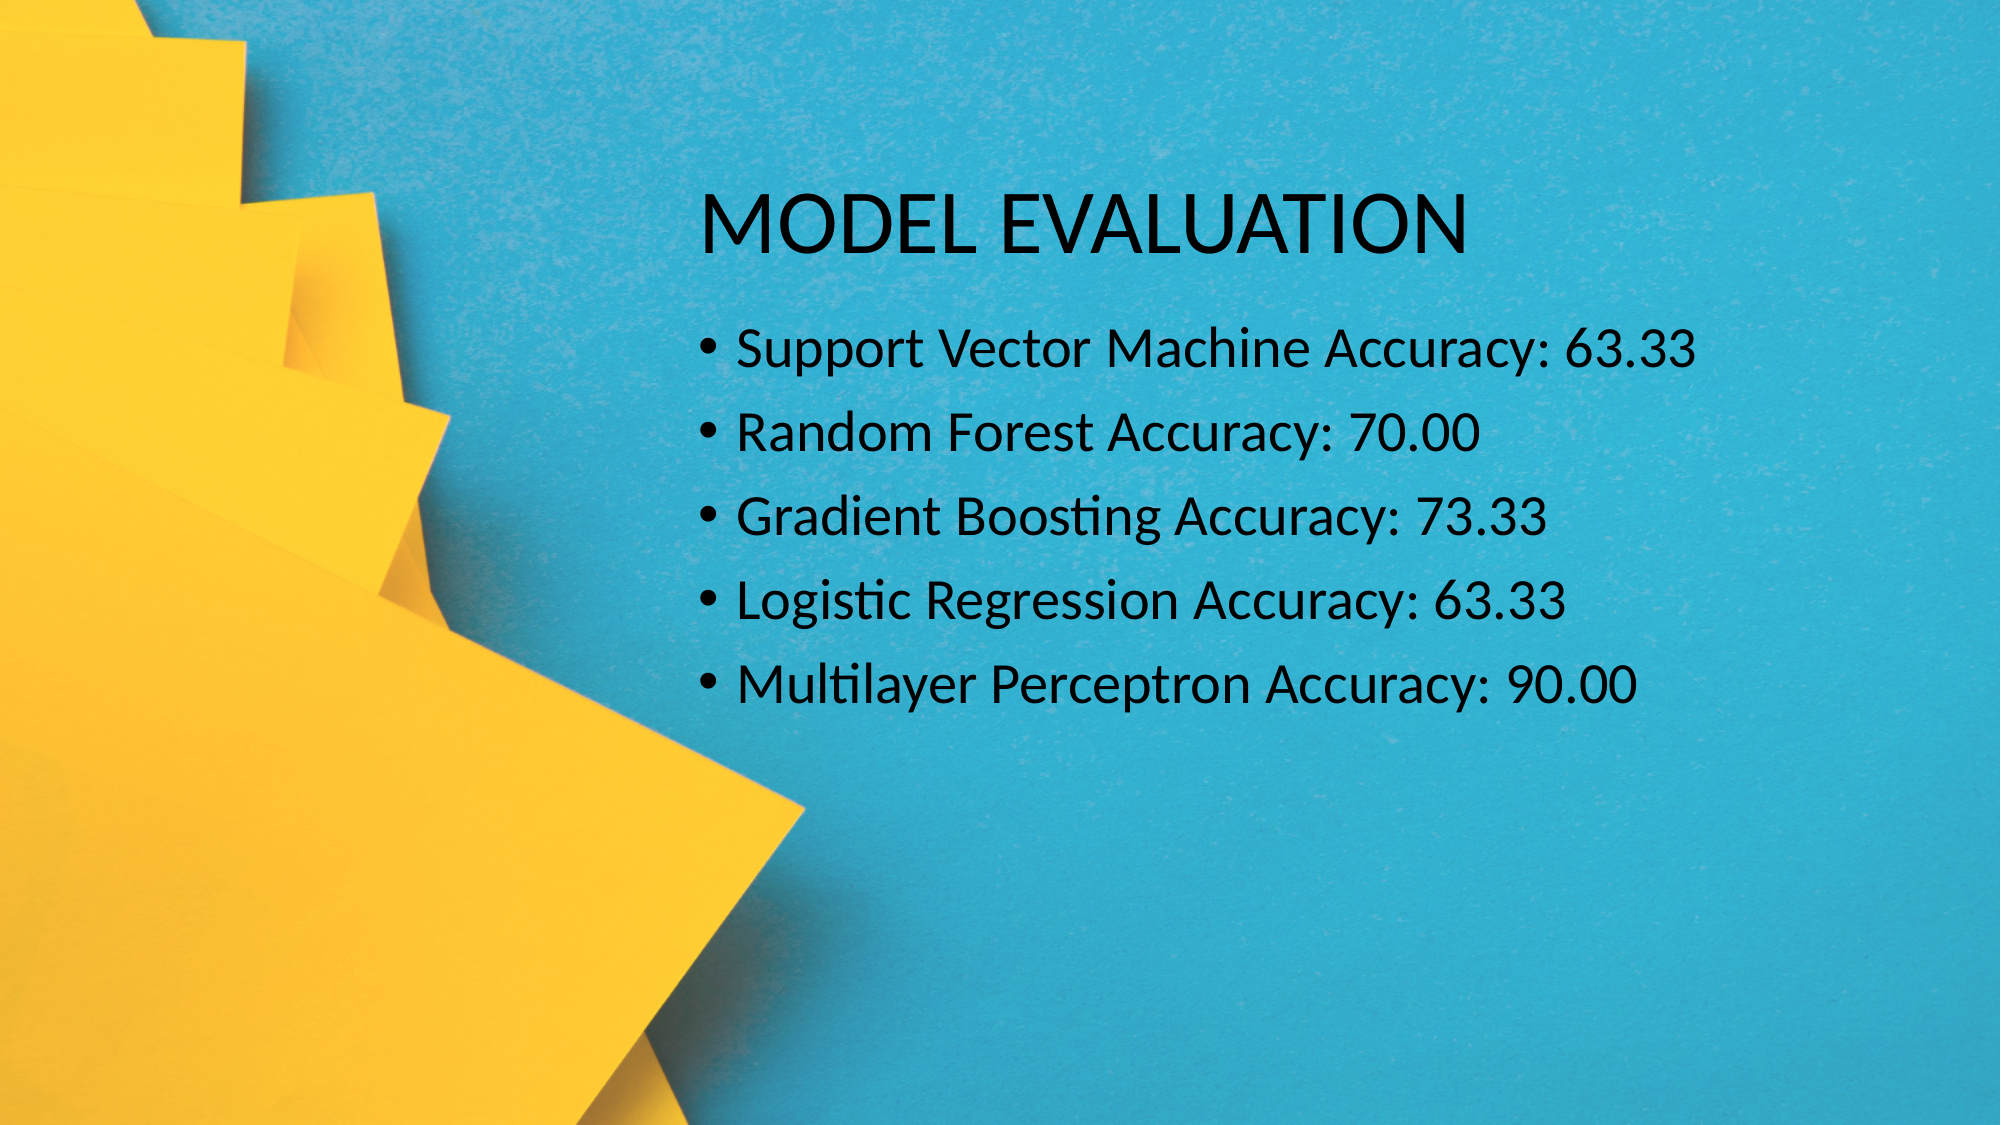

# MODEL EVALUATION
Support Vector Machine Accuracy: 63.33
Random Forest Accuracy: 70.00
Gradient Boosting Accuracy: 73.33
Logistic Regression Accuracy: 63.33
Multilayer Perceptron Accuracy: 90.00